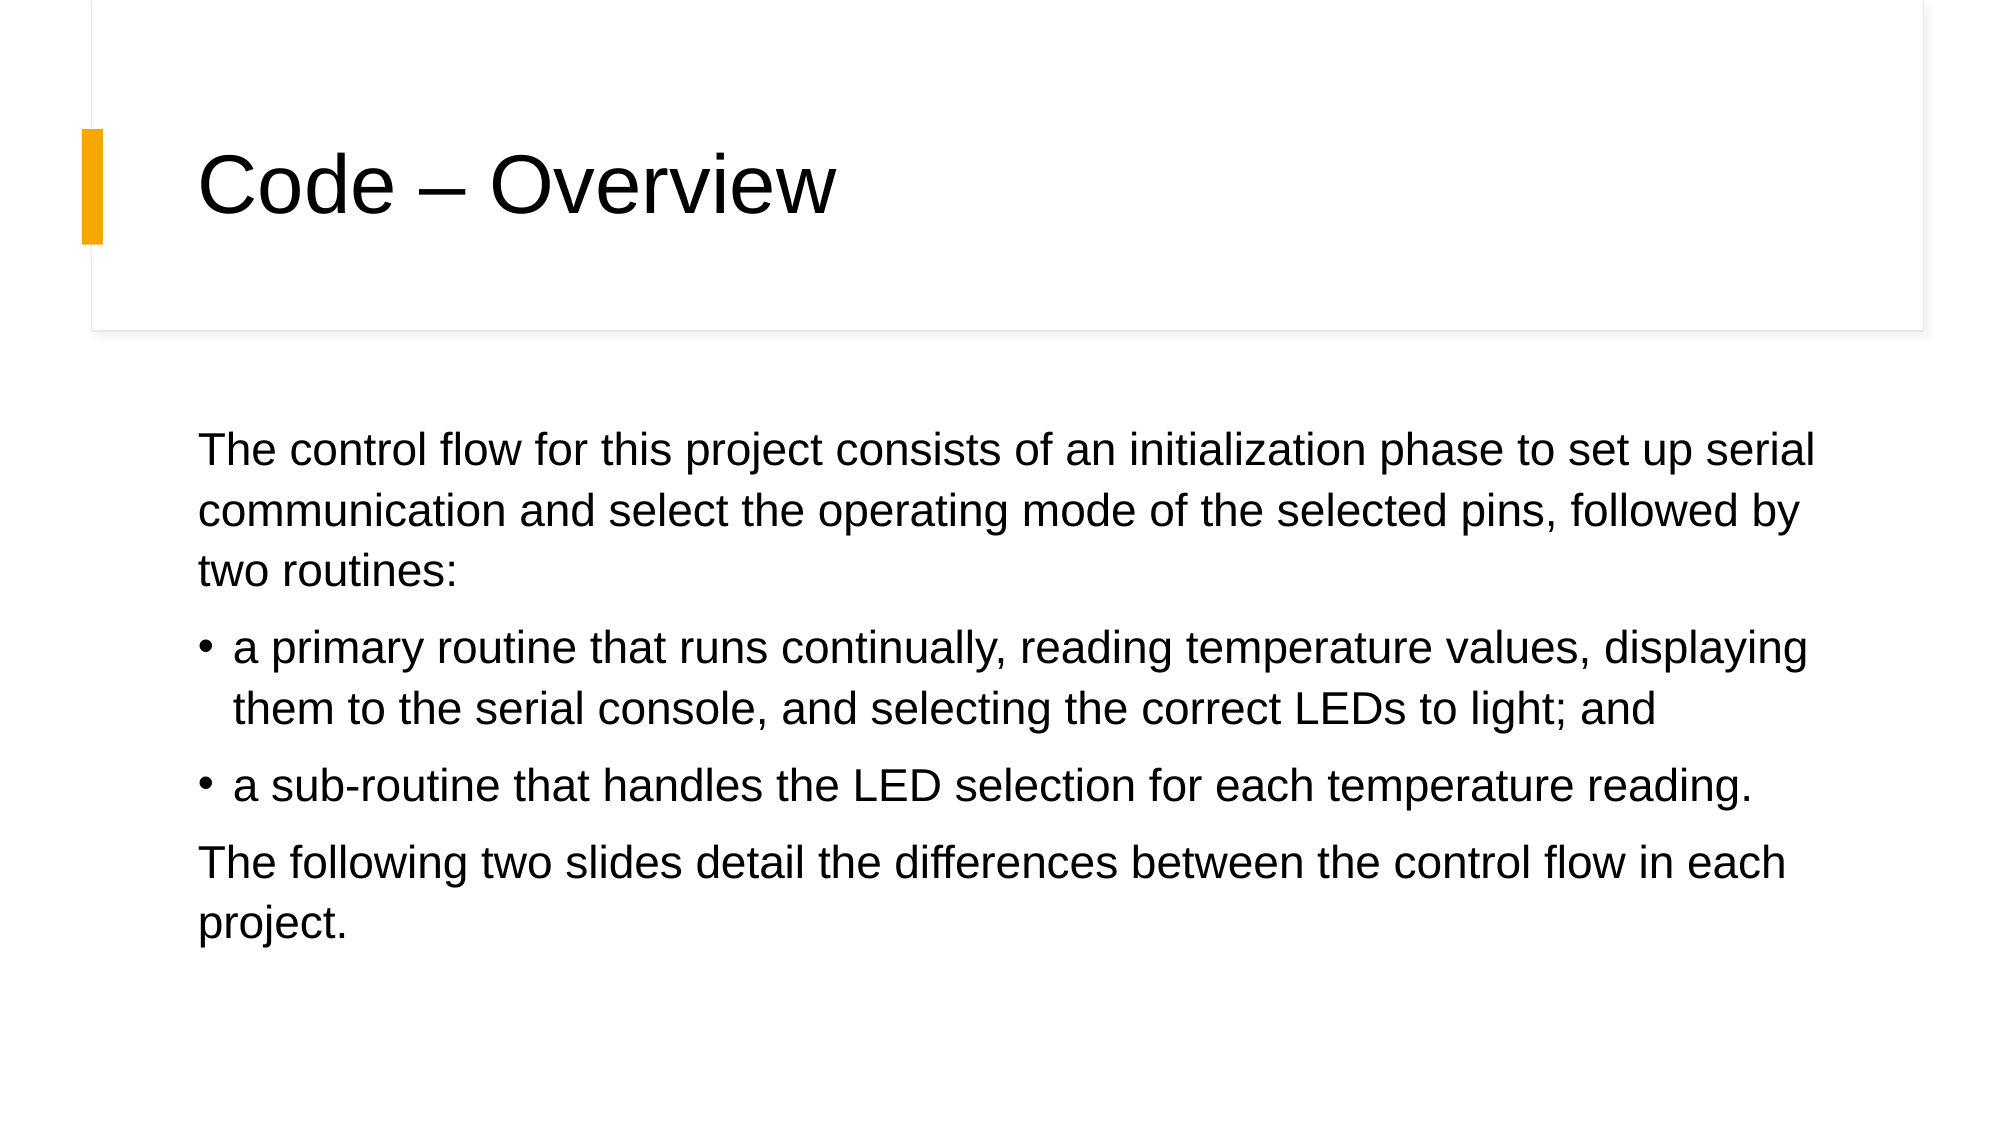

# Code – Overview
The control flow for this project consists of an initialization phase to set up serial communication and select the operating mode of the selected pins, followed by two routines:
a primary routine that runs continually, reading temperature values, displaying them to the serial console, and selecting the correct LEDs to light; and
a sub-routine that handles the LED selection for each temperature reading.
The following two slides detail the differences between the control flow in each project.